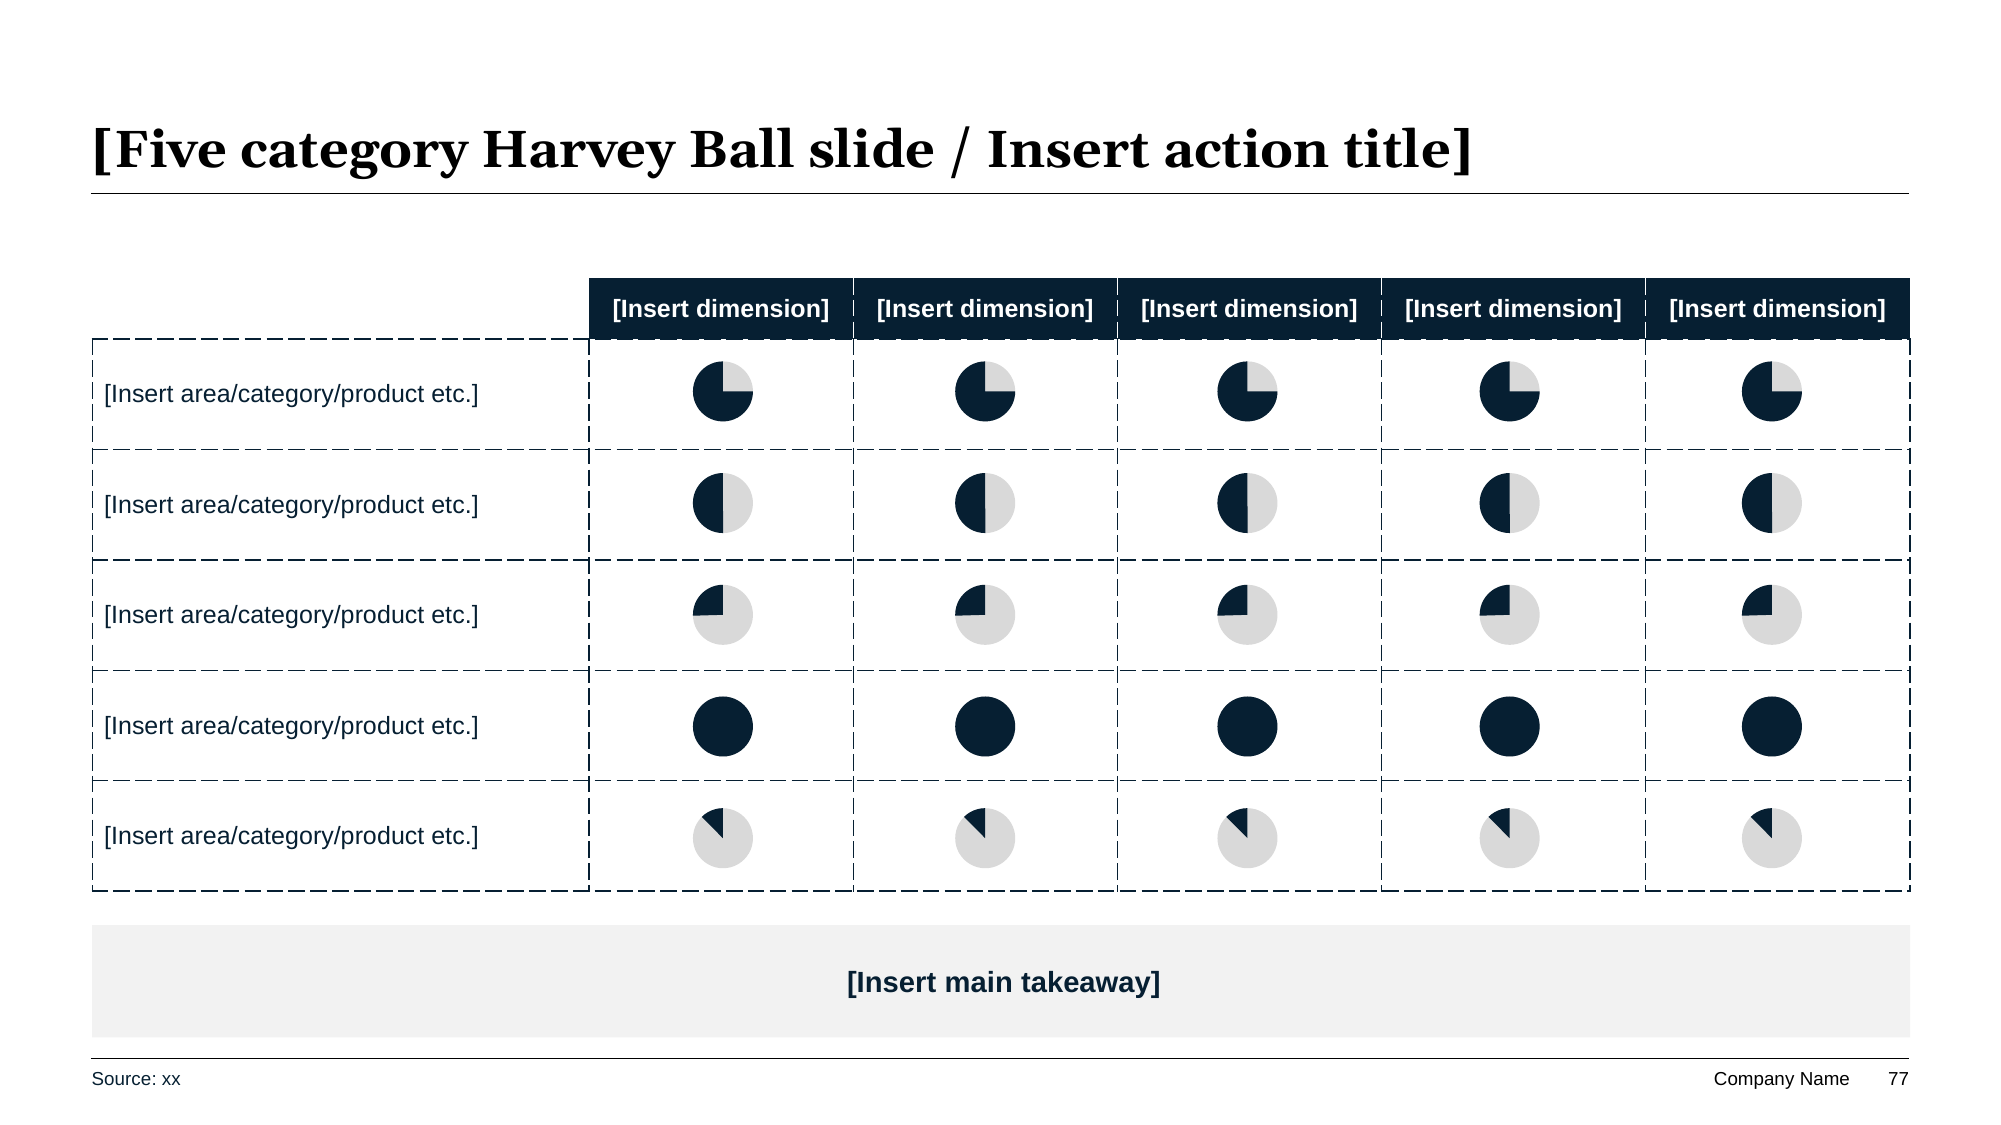

# [Five category Harvey Ball slide / Insert action title]

|  | [Insert dimension] | [Insert dimension] | [Insert dimension] | [Insert dimension] | [Insert dimension] |
| --- | --- | --- | --- | --- | --- |
| [Insert area/category/product etc.] |  |  |  |  |  |
| [Insert area/category/product etc.] |  |  |  |  |  |
| [Insert area/category/product etc.] |  |  |  |  |  |
| [Insert area/category/product etc.] |  |  |  |  |  |
| [Insert area/category/product etc.] |  |  |  |  |  |

[Insert main takeaway]
Source: xx